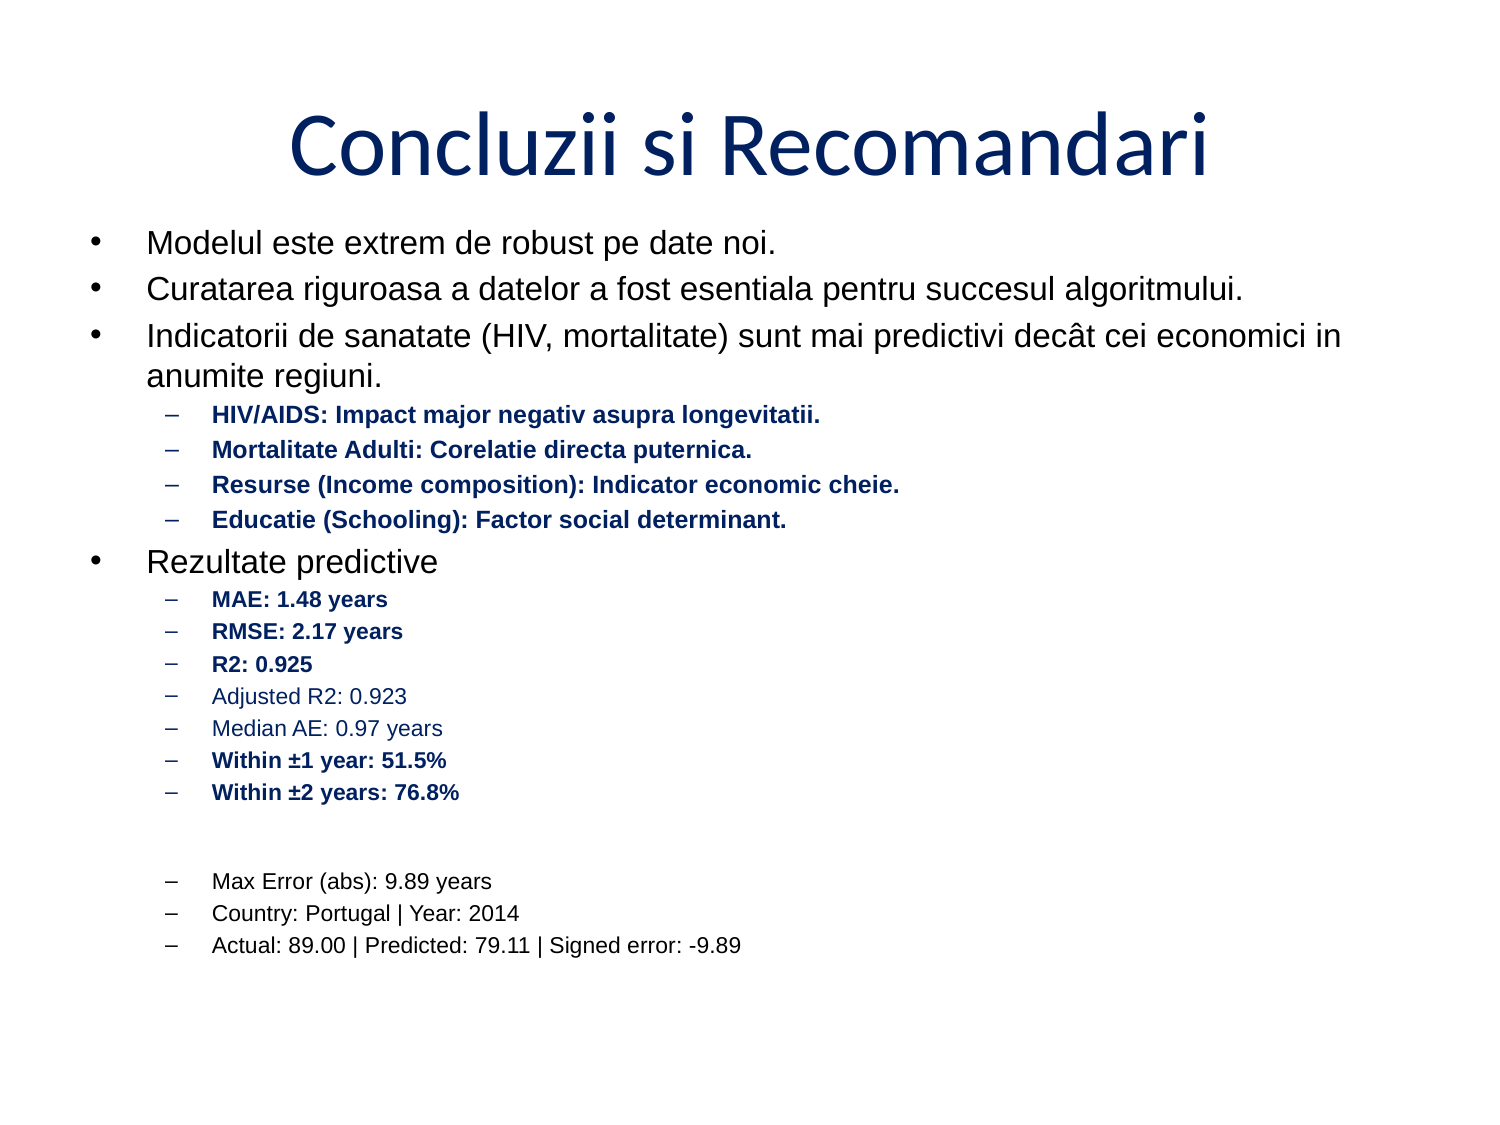

# Concluzii si Recomandari
Modelul este extrem de robust pe date noi.
Curatarea riguroasa a datelor a fost esentiala pentru succesul algoritmului.
Indicatorii de sanatate (HIV, mortalitate) sunt mai predictivi decât cei economici in anumite regiuni.
HIV/AIDS: Impact major negativ asupra longevitatii.
Mortalitate Adulti: Corelatie directa puternica.
Resurse (Income composition): Indicator economic cheie.
Educatie (Schooling): Factor social determinant.
Rezultate predictive
MAE: 1.48 years
RMSE: 2.17 years
R2: 0.925
Adjusted R2: 0.923
Median AE: 0.97 years
Within ±1 year: 51.5%
Within ±2 years: 76.8%

Max Error (abs): 9.89 years
Country: Portugal | Year: 2014
Actual: 89.00 | Predicted: 79.11 | Signed error: -9.89